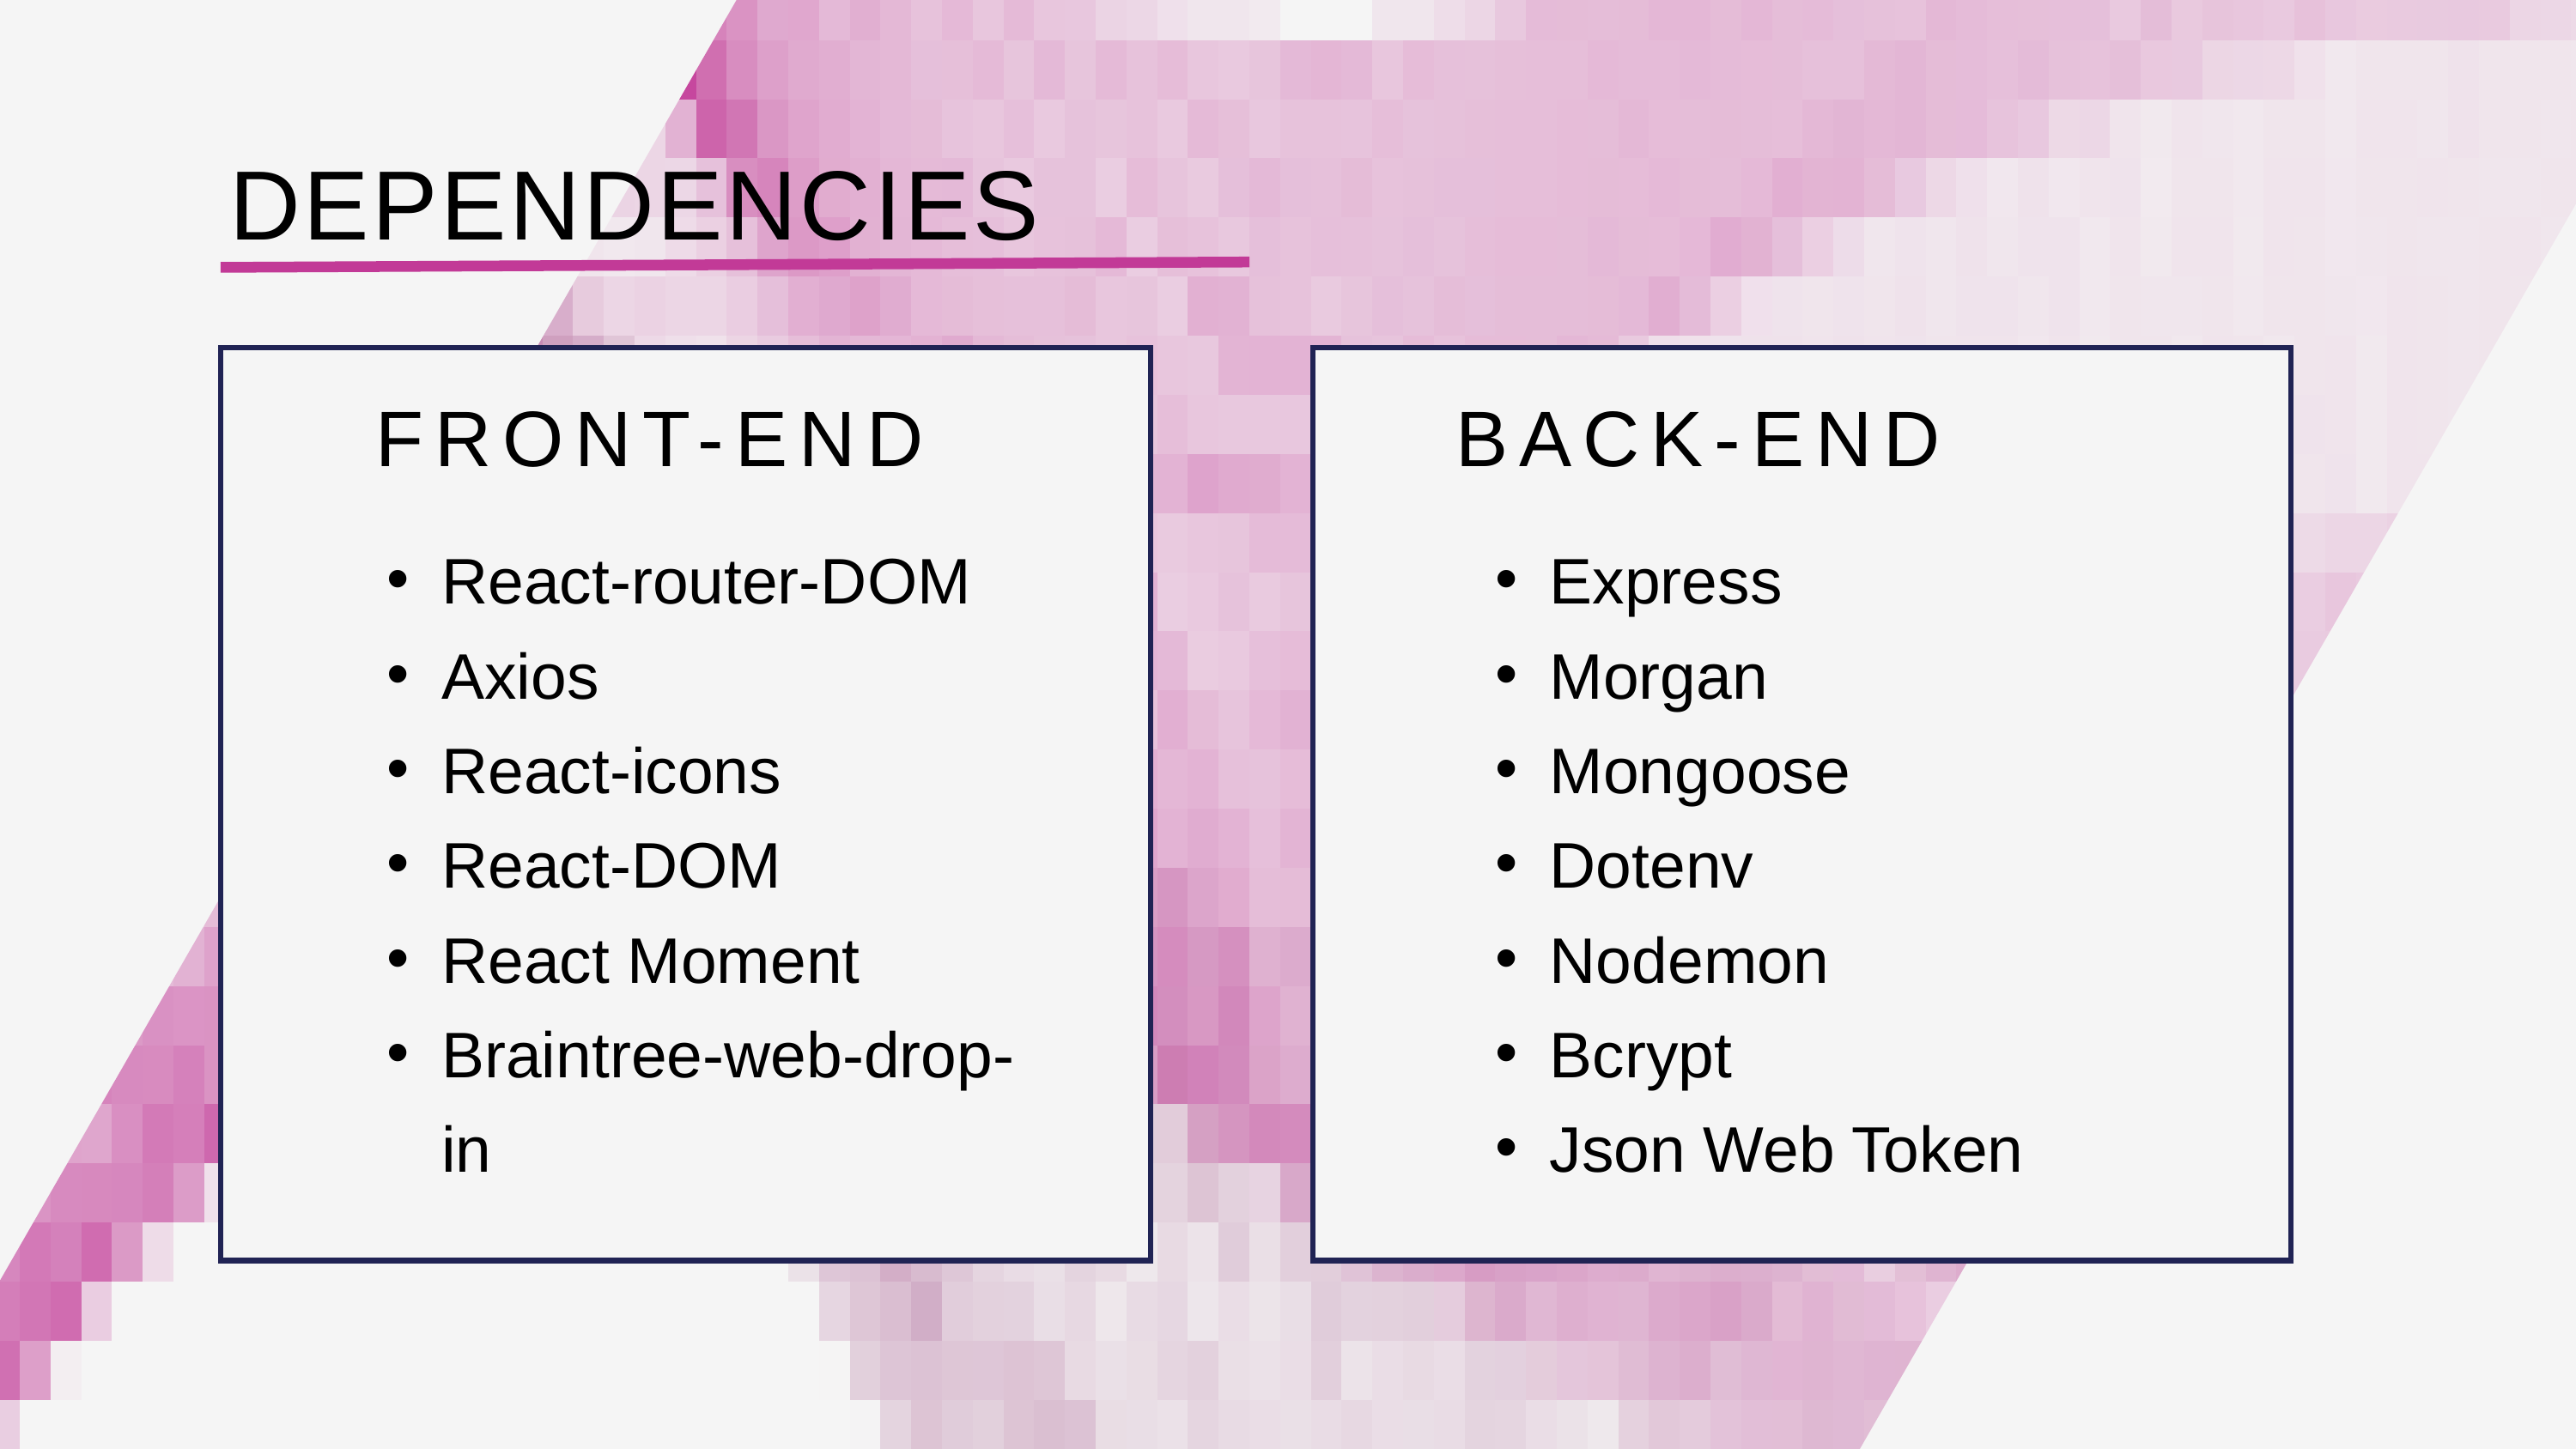

DEPENDENCIES

FRONT-END
BACK-END
React-router-DOM
Axios
React-icons
React-DOM
React Moment
Braintree-web-drop-in
Express
Morgan
Mongoose
Dotenv
Nodemon
Bcrypt
Json Web Token